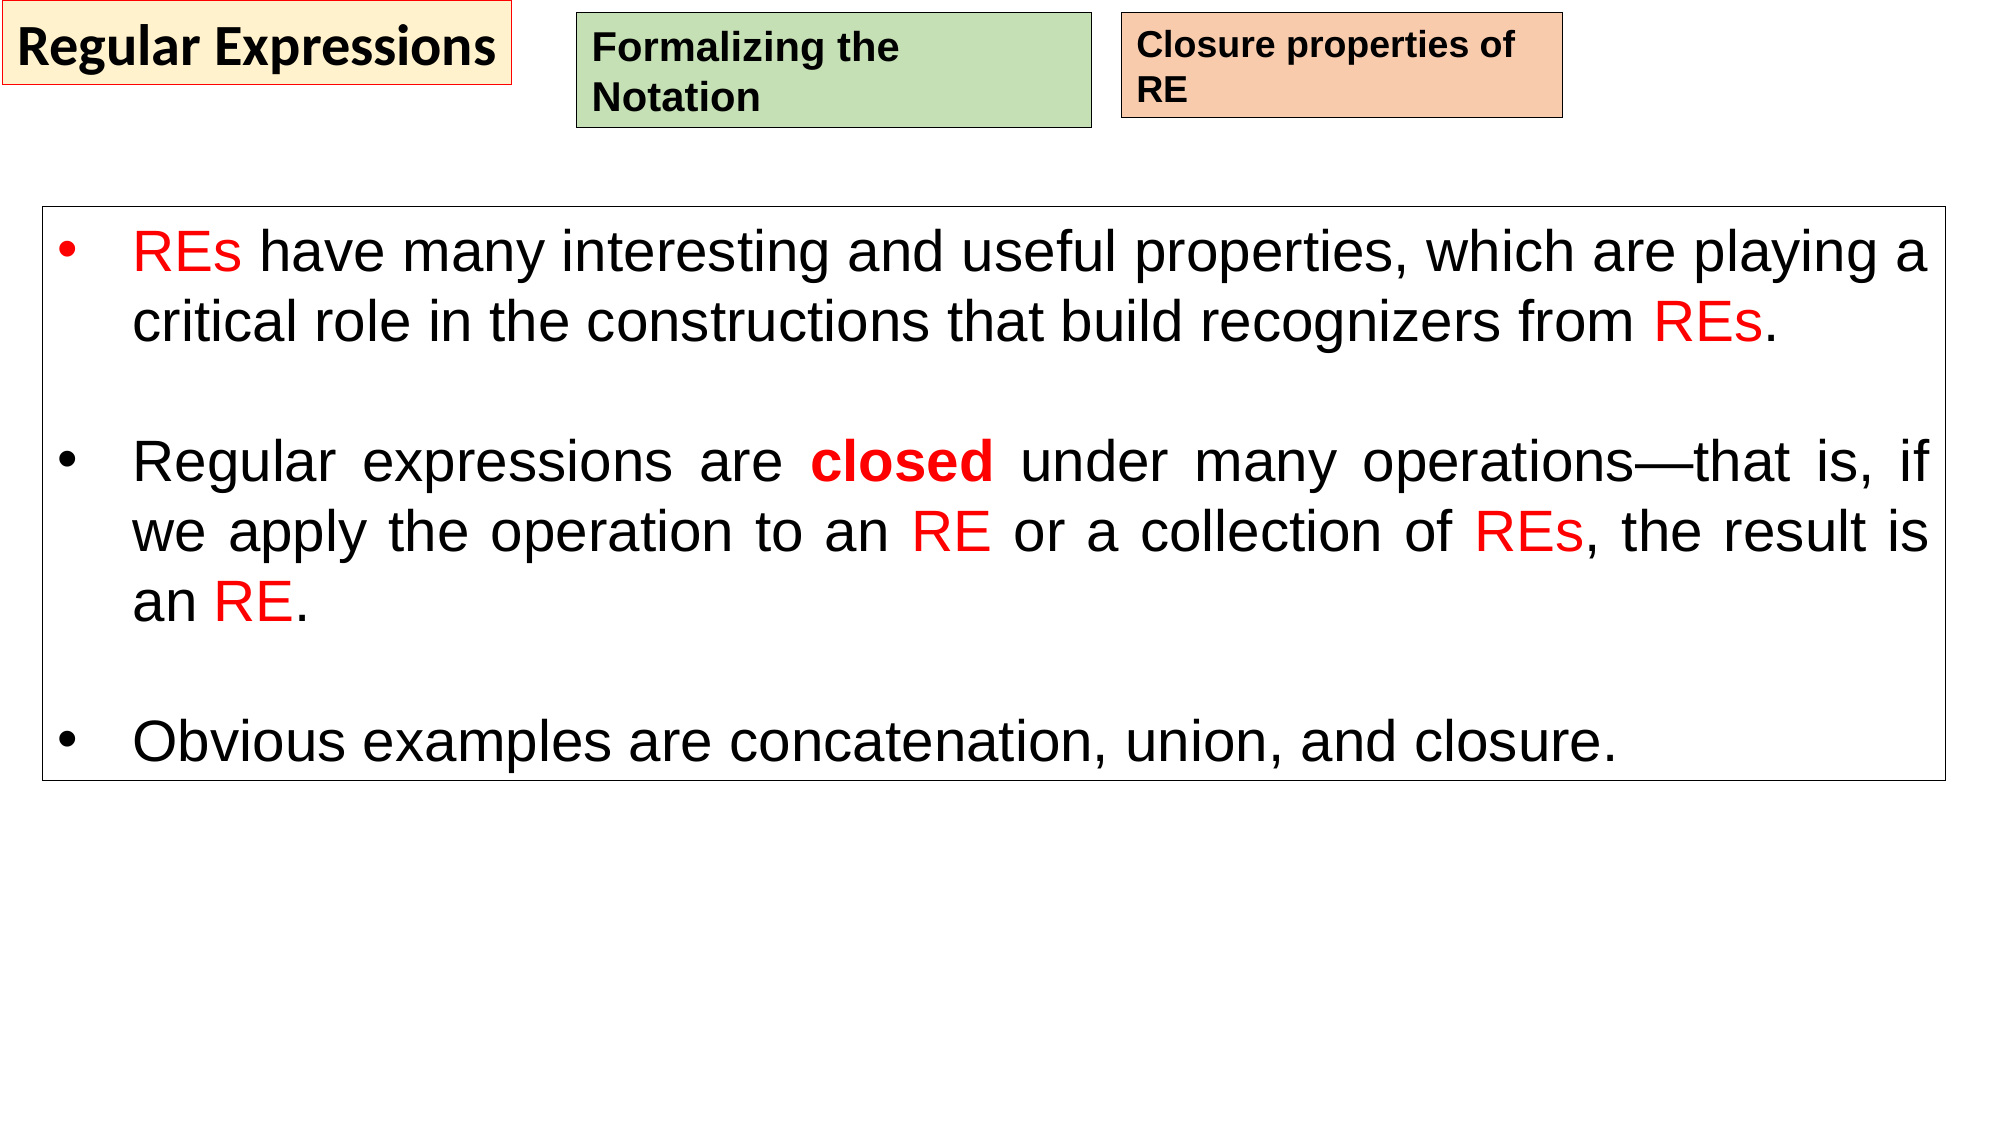

Regular Expressions
Formalizing the Notation
Closure properties of RE
REs have many interesting and useful properties, which are playing a critical role in the constructions that build recognizers from REs.

Regular expressions are closed under many operations—that is, if we apply the operation to an RE or a collection of REs, the result is an RE.

Obvious examples are concatenation, union, and closure.